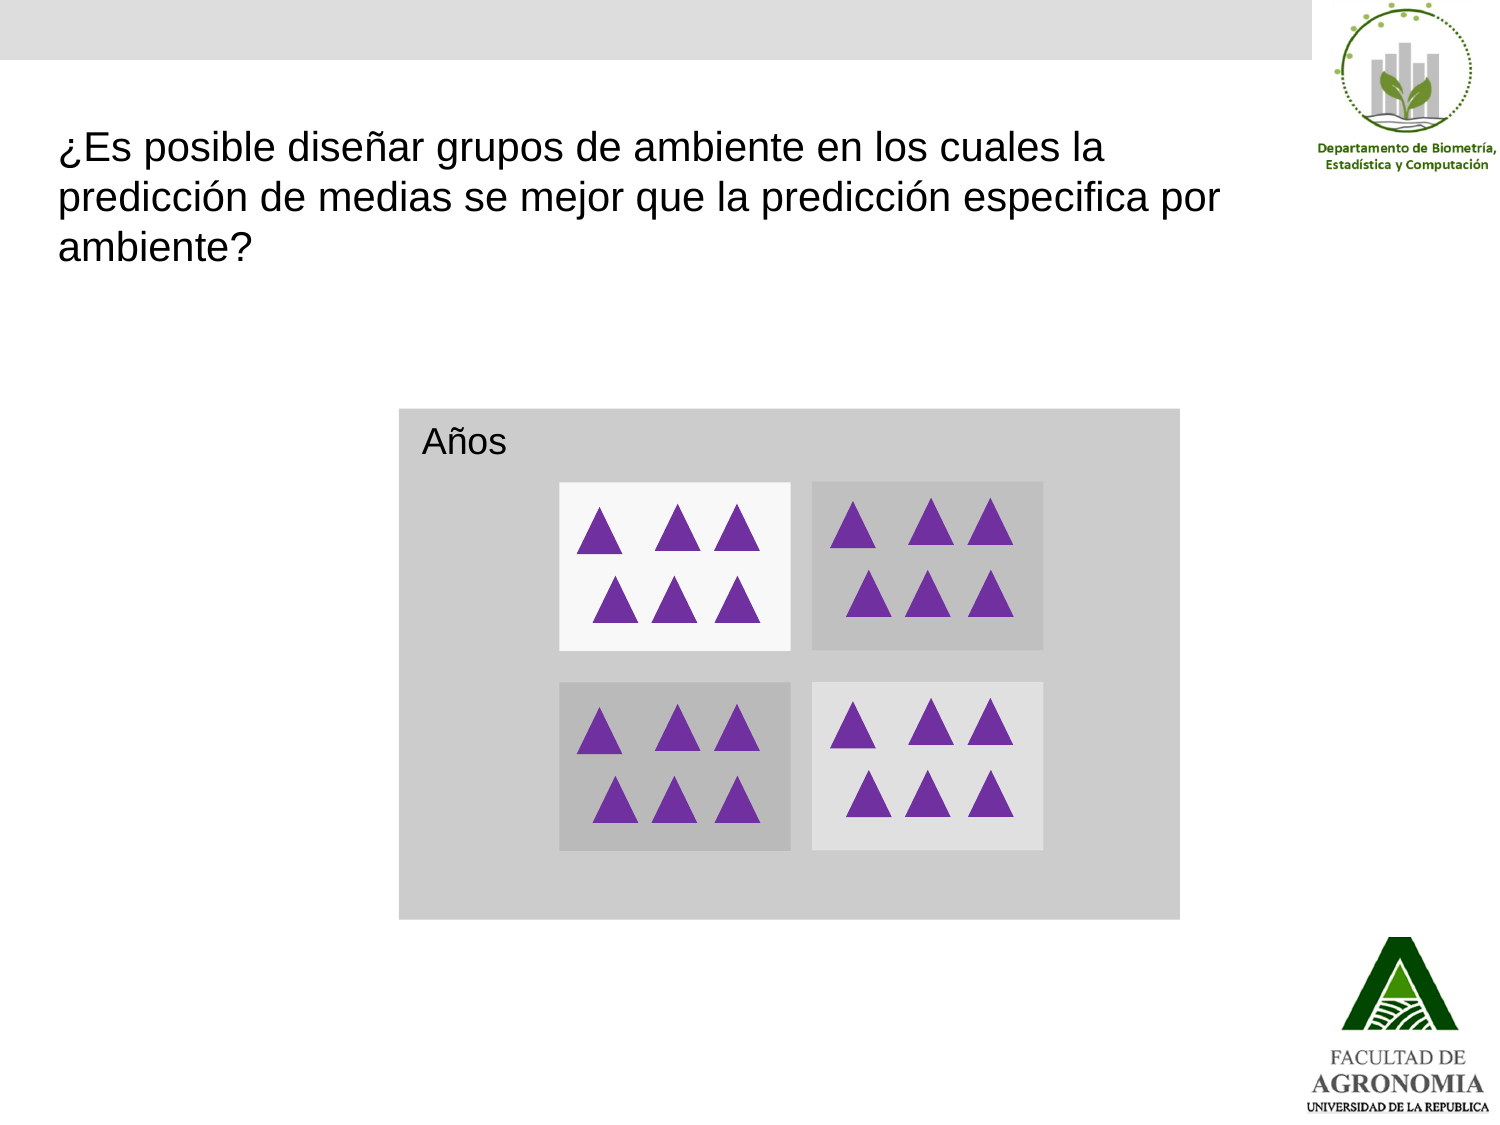

16
¿Es posible diseñar grupos de ambiente en los cuales la predicción de medias se mejor que la predicción especifica por ambiente?

Años